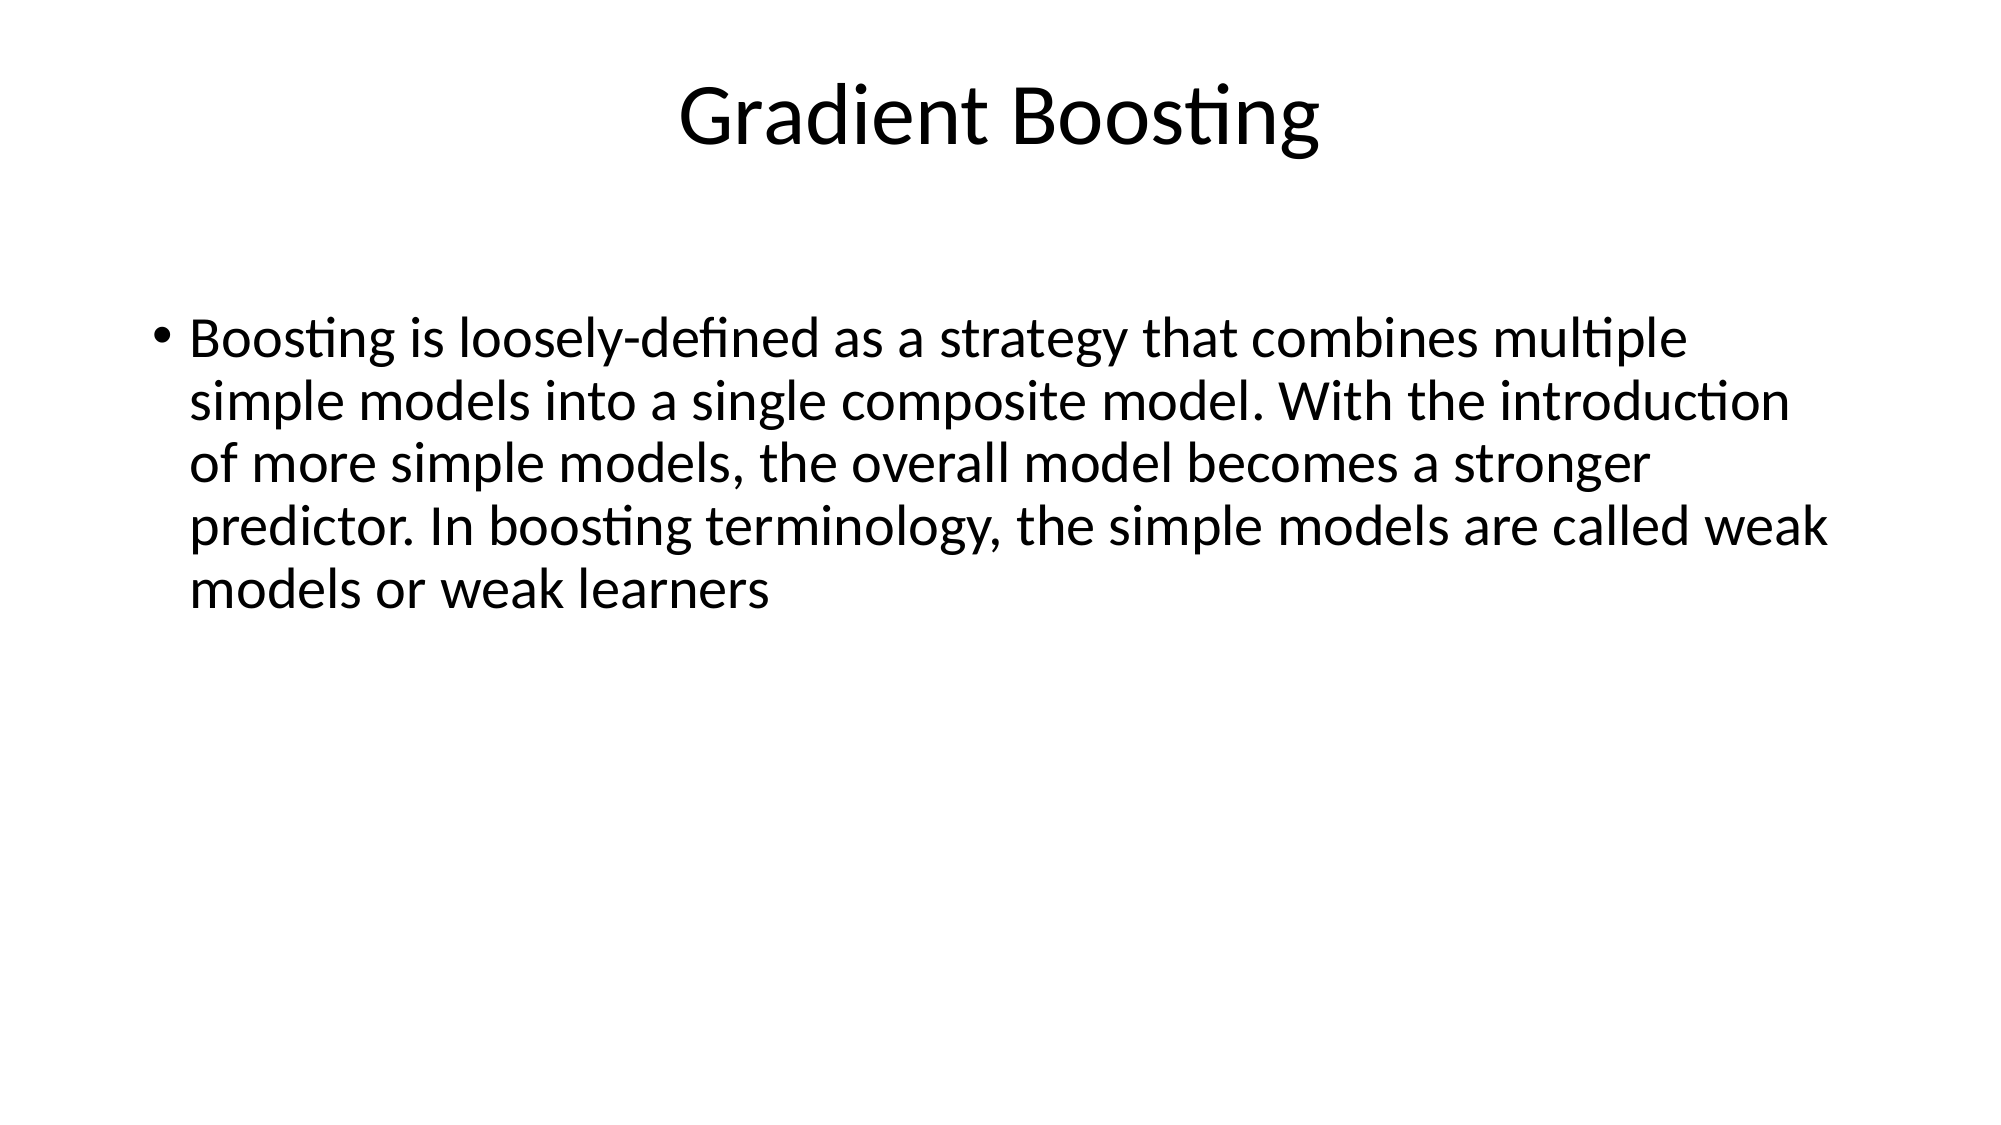

# Gradient Boosting
Boosting is loosely-defined as a strategy that combines multiple simple models into a single composite model. With the introduction of more simple models, the overall model becomes a stronger predictor. In boosting terminology, the simple models are called weak models or weak learners